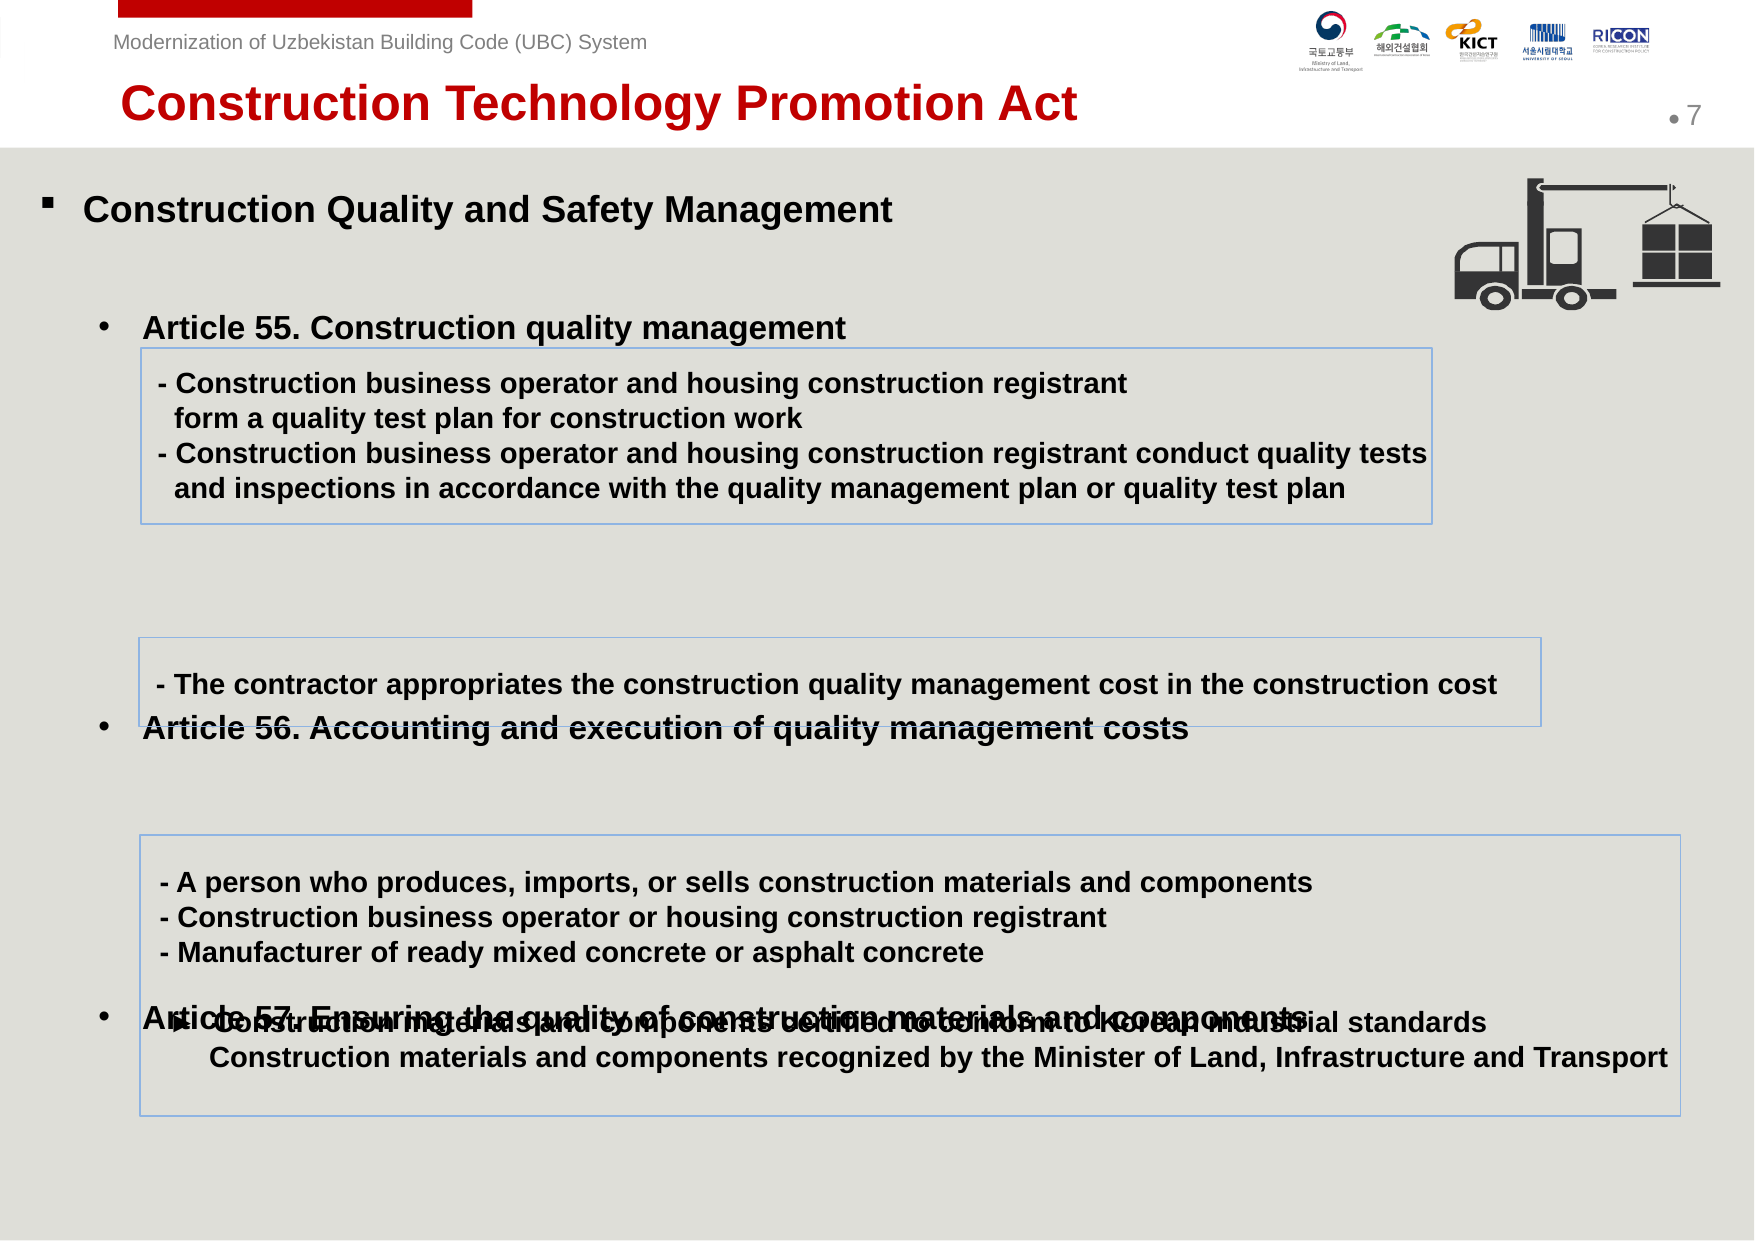

Construction Technology Promotion Act
Construction Quality and Safety Management

Article 55. Construction quality management

Article 56. Accounting and execution of quality management costs

Article 57. Ensuring the quality of construction materials and components

- Construction business operator and housing construction registrant
  form a quality test plan for construction work
- Construction business operator and housing construction registrant conduct quality tests
  and inspections in accordance with the quality management plan or quality test plan

- The contractor appropriates the construction quality management cost in the construction cost

- A person who produces, imports, or sells construction materials and components
- Construction business operator or housing construction registrant
- Manufacturer of ready mixed concrete or asphalt concrete

 ►  Construction materials and components certified to conform to Korean industrial standards
      Construction materials and components recognized by the Minister of Land, Infrastructure and Transport